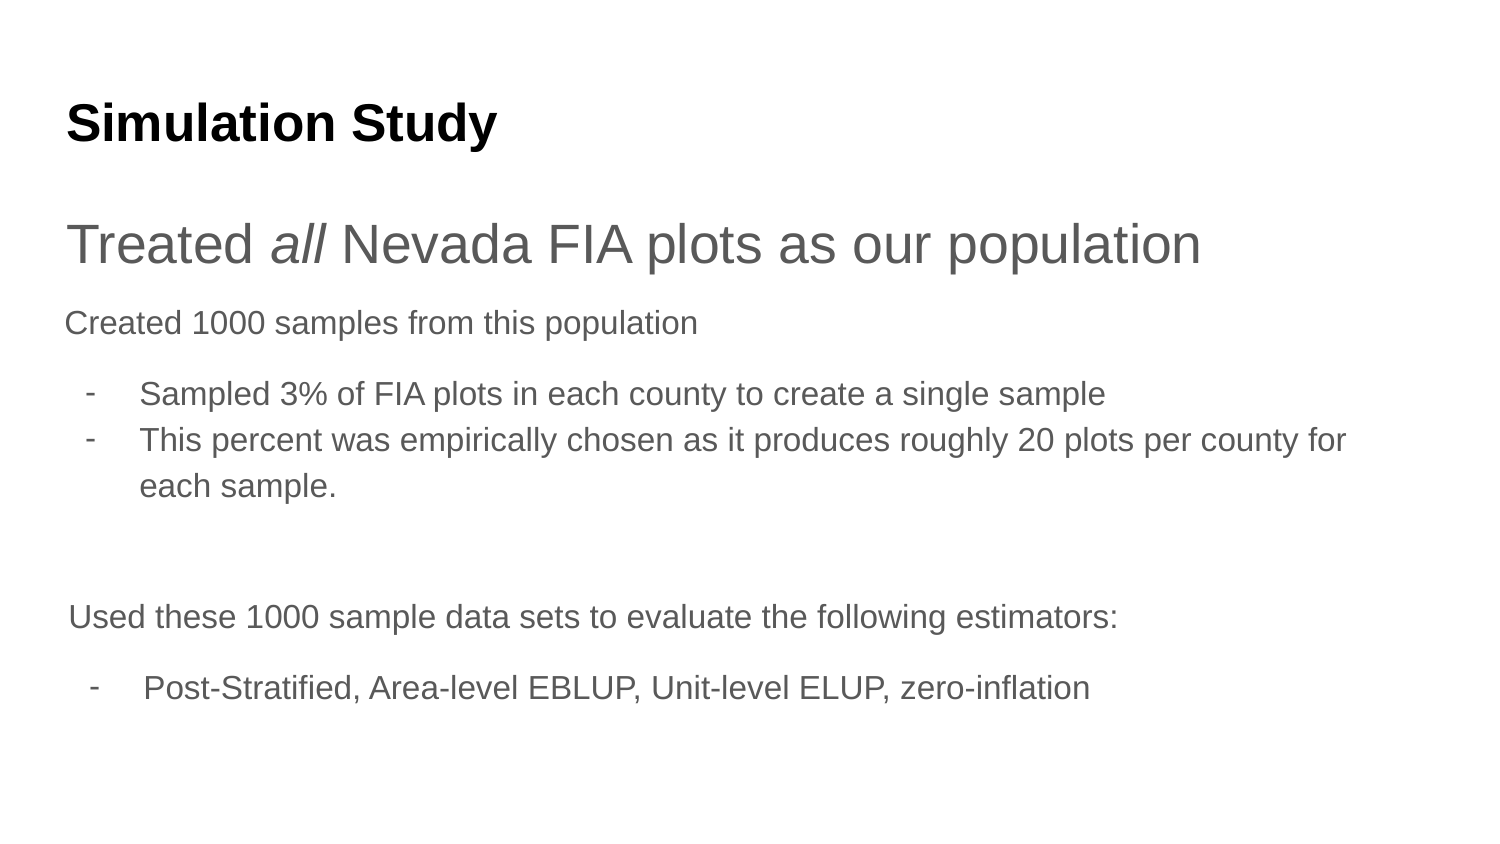

# Simulation Study
Treated all Nevada FIA plots as our population

Created 1000 samples from this population
Sampled 3% of FIA plots in each county to create a single sample
This percent was empirically chosen as it produces roughly 20 plots per county for each sample.

Used these 1000 sample data sets to evaluate the following estimators:
Post-Stratified, Area-level EBLUP, Unit-level ELUP, zero-inflation